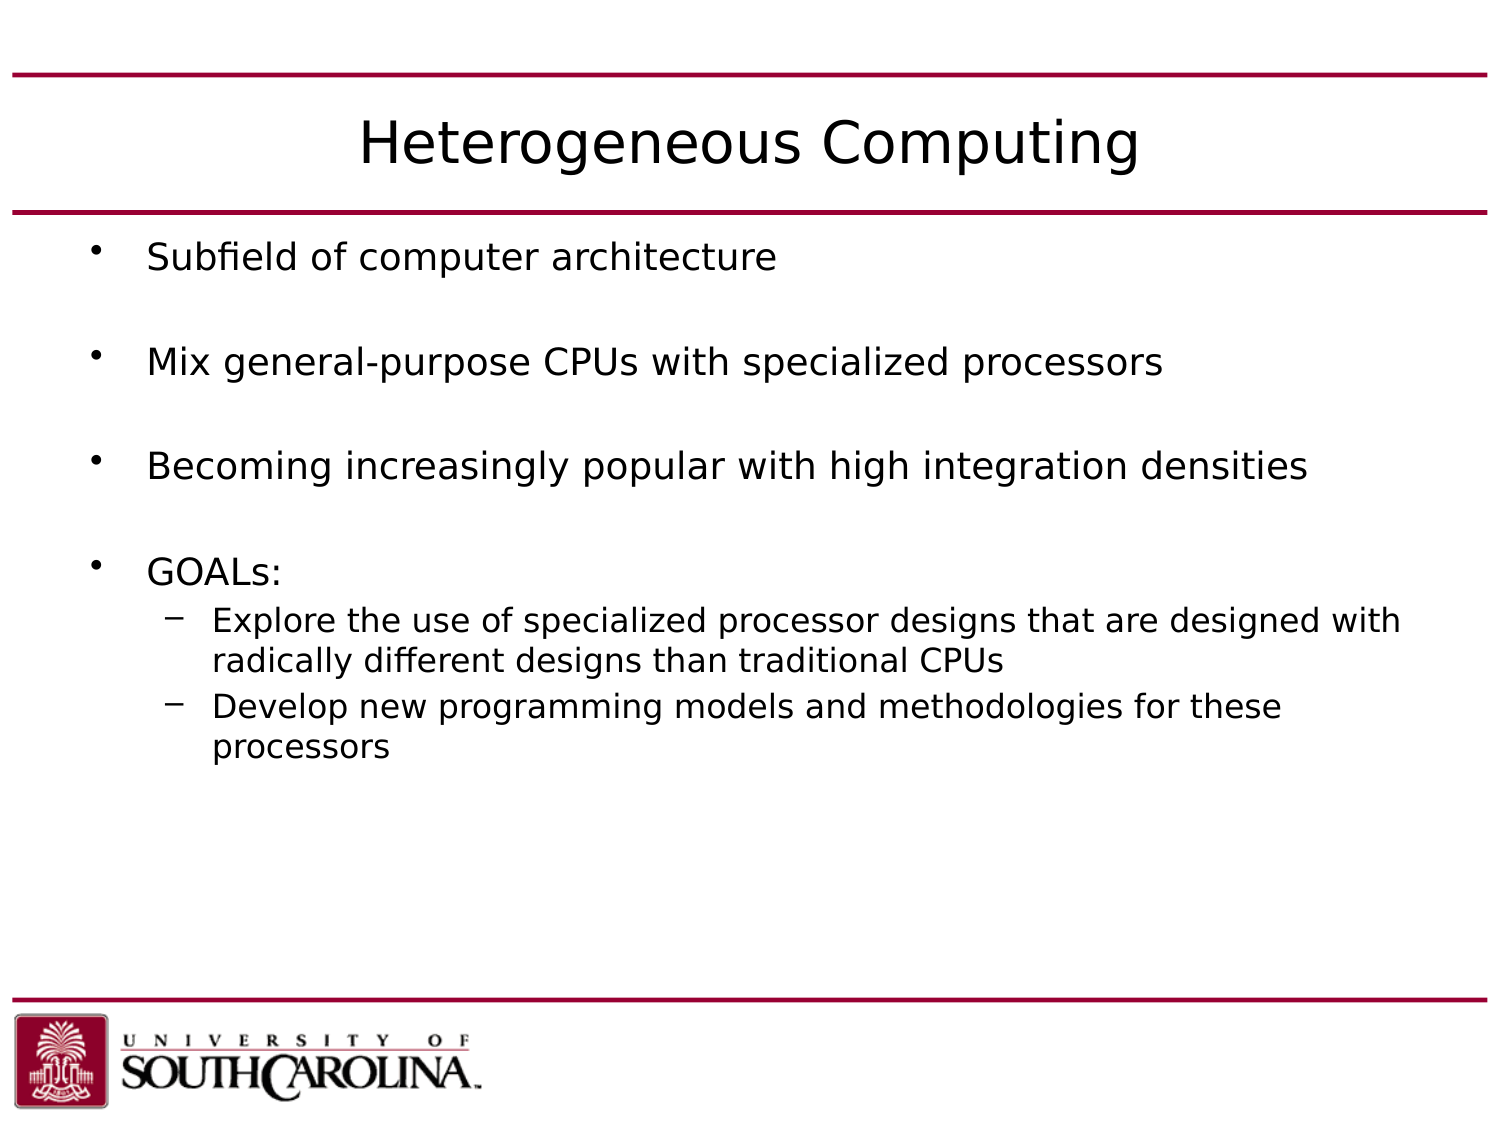

# Heterogeneous Computing
Subfield of computer architecture

Mix general-purpose CPUs with specialized processors

Becoming increasingly popular with high integration densities

GOALs:
Explore the use of specialized processor designs that are designed with radically different designs than traditional CPUs
Develop new programming models and methodologies for these processors